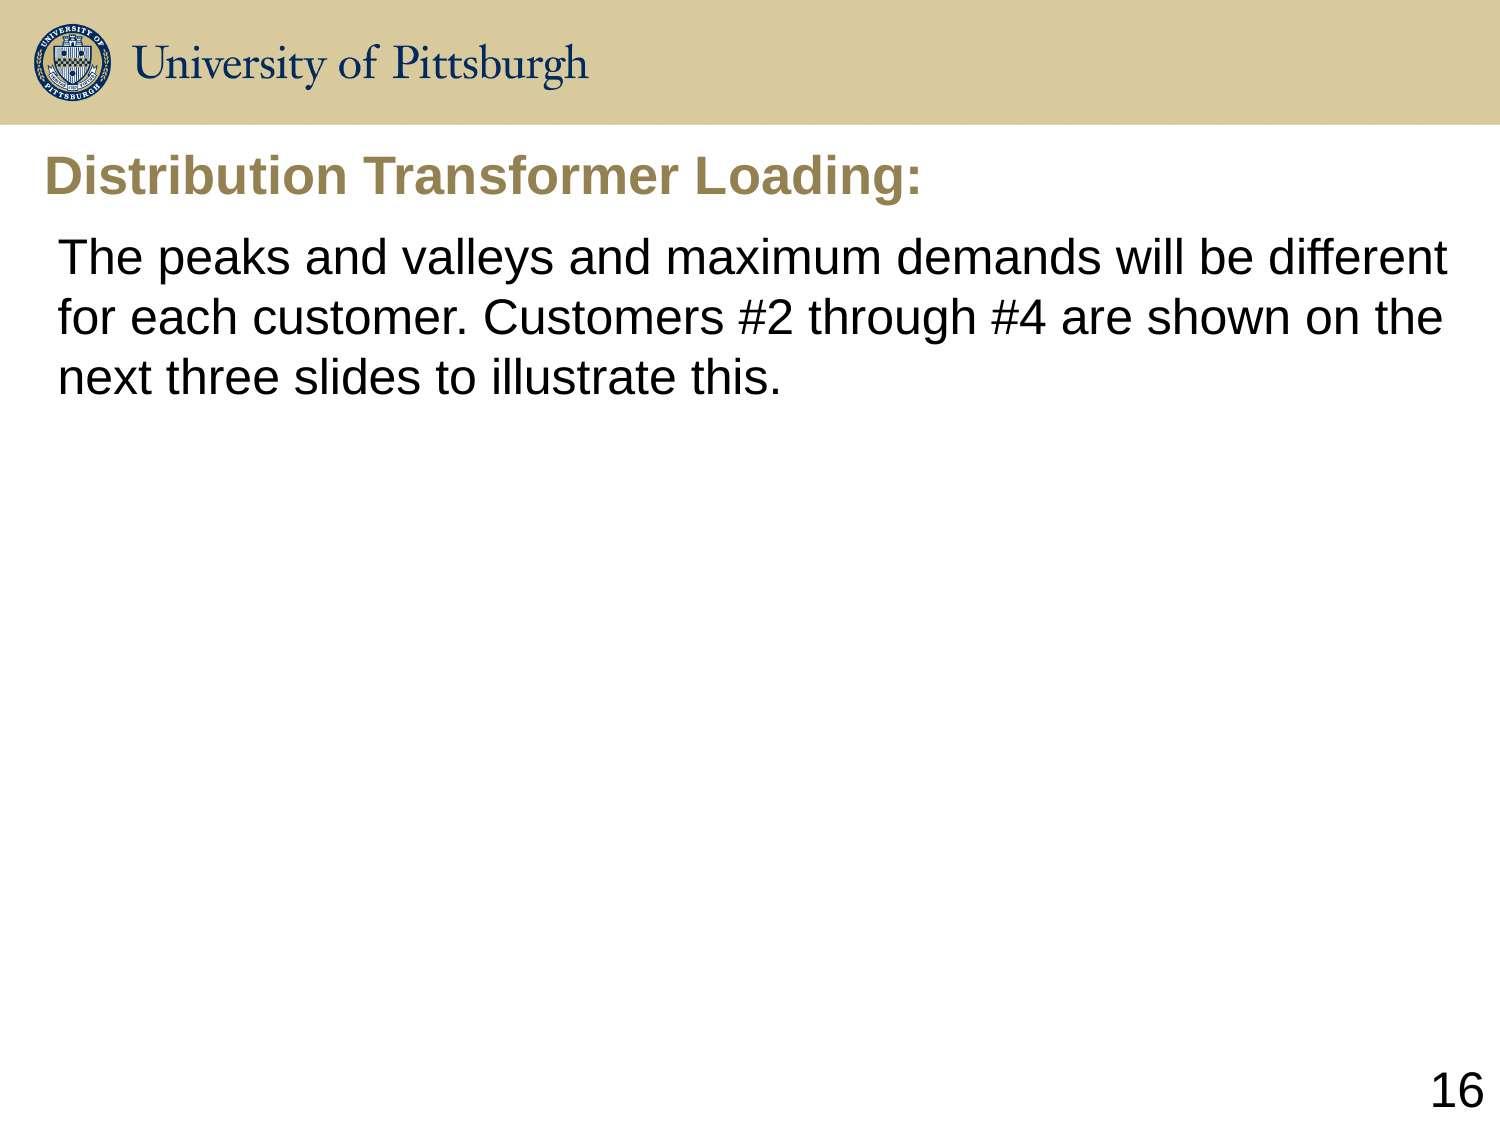

# Distribution Transformer Loading:
The peaks and valleys and maximum demands will be different for each customer. Customers #2 through #4 are shown on the next three slides to illustrate this.
16